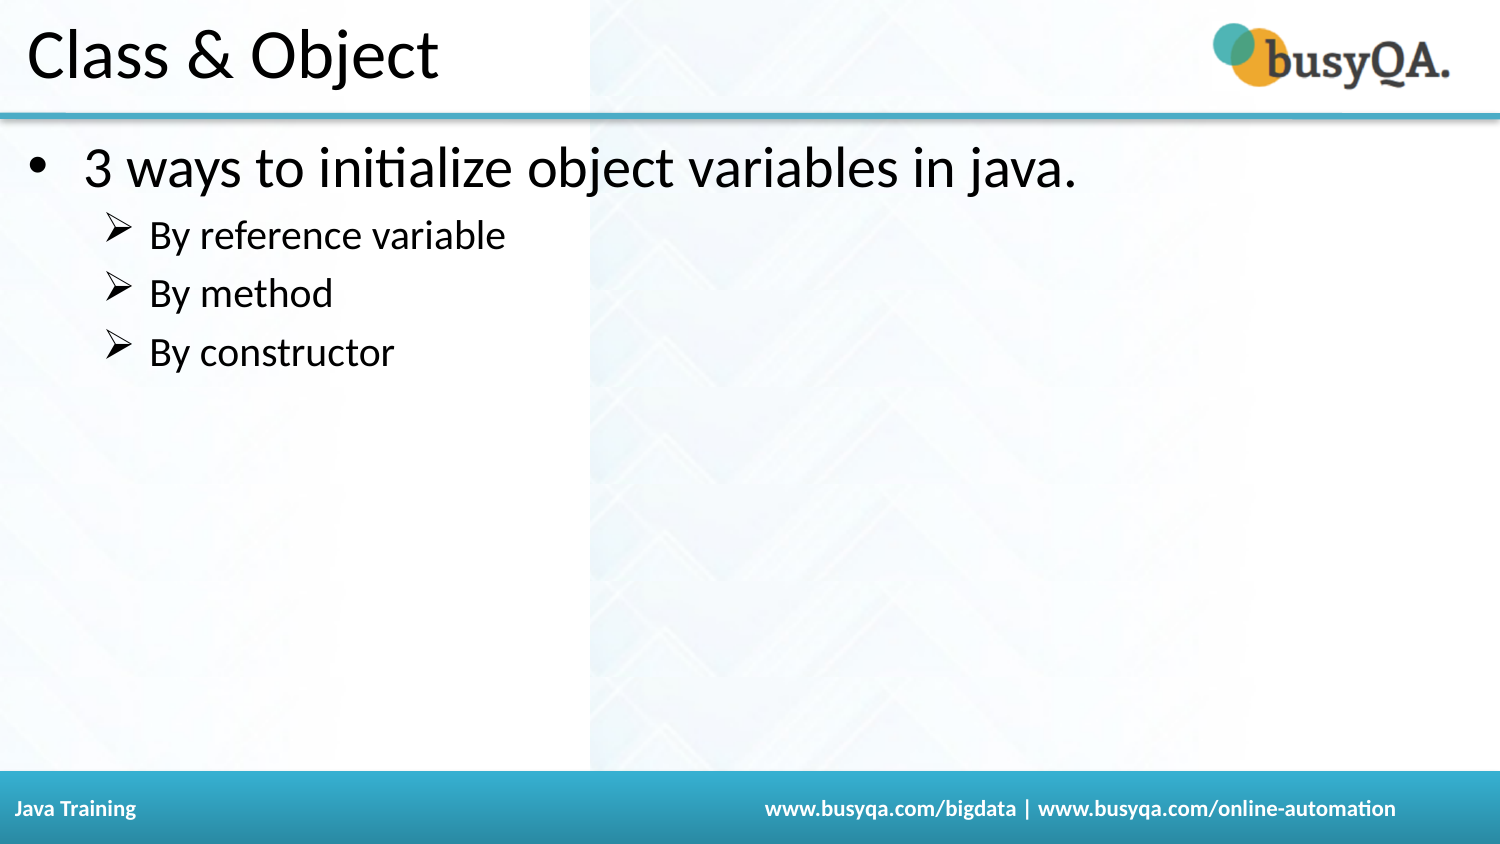

# Class & Object
3 ways to initialize object variables in java.
By reference variable
By method
By constructor